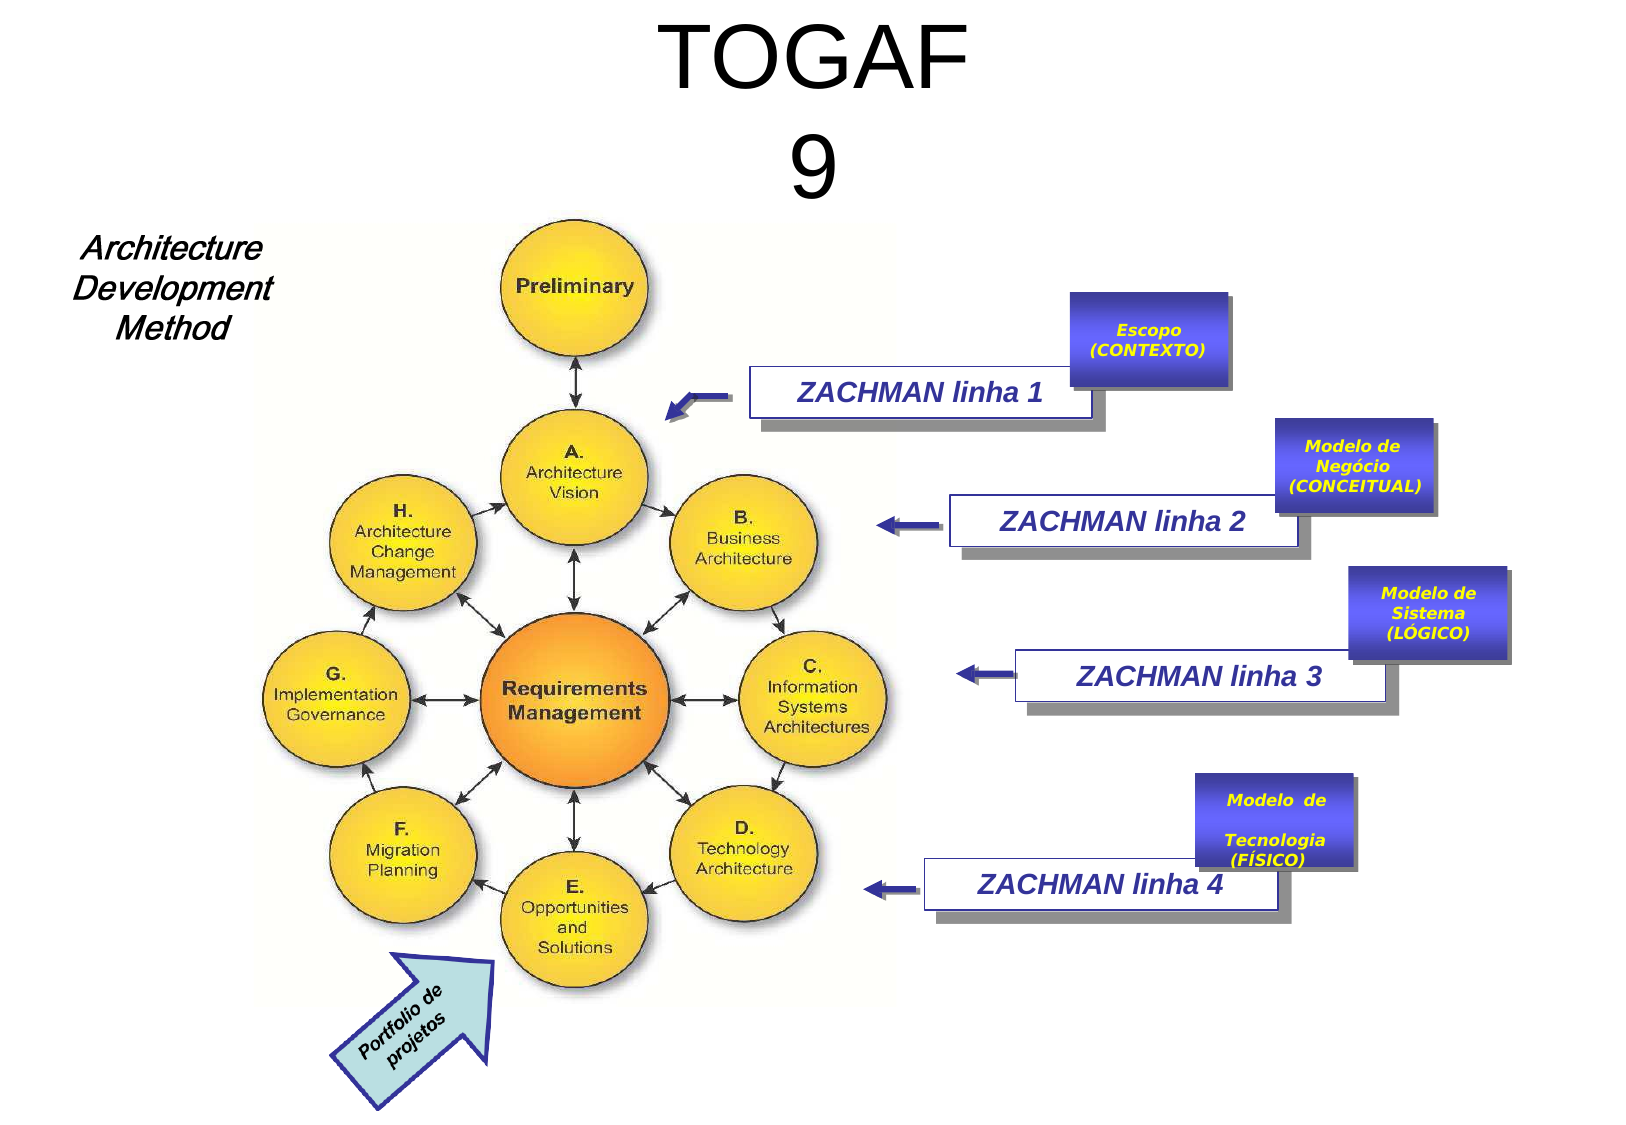

# TOGAF 9

Escopo  (CONTEXTO)

ZACHMAN linha 1

Modelo de  Negócio  (CONCEITUAL)

ZACHMAN linha 2

Modelo de  Sistema  (LÓGICO)

ZACHMAN linha 3

Modelo de  Tecnologia  (FÍSICO)

ZACHMAN linha 4